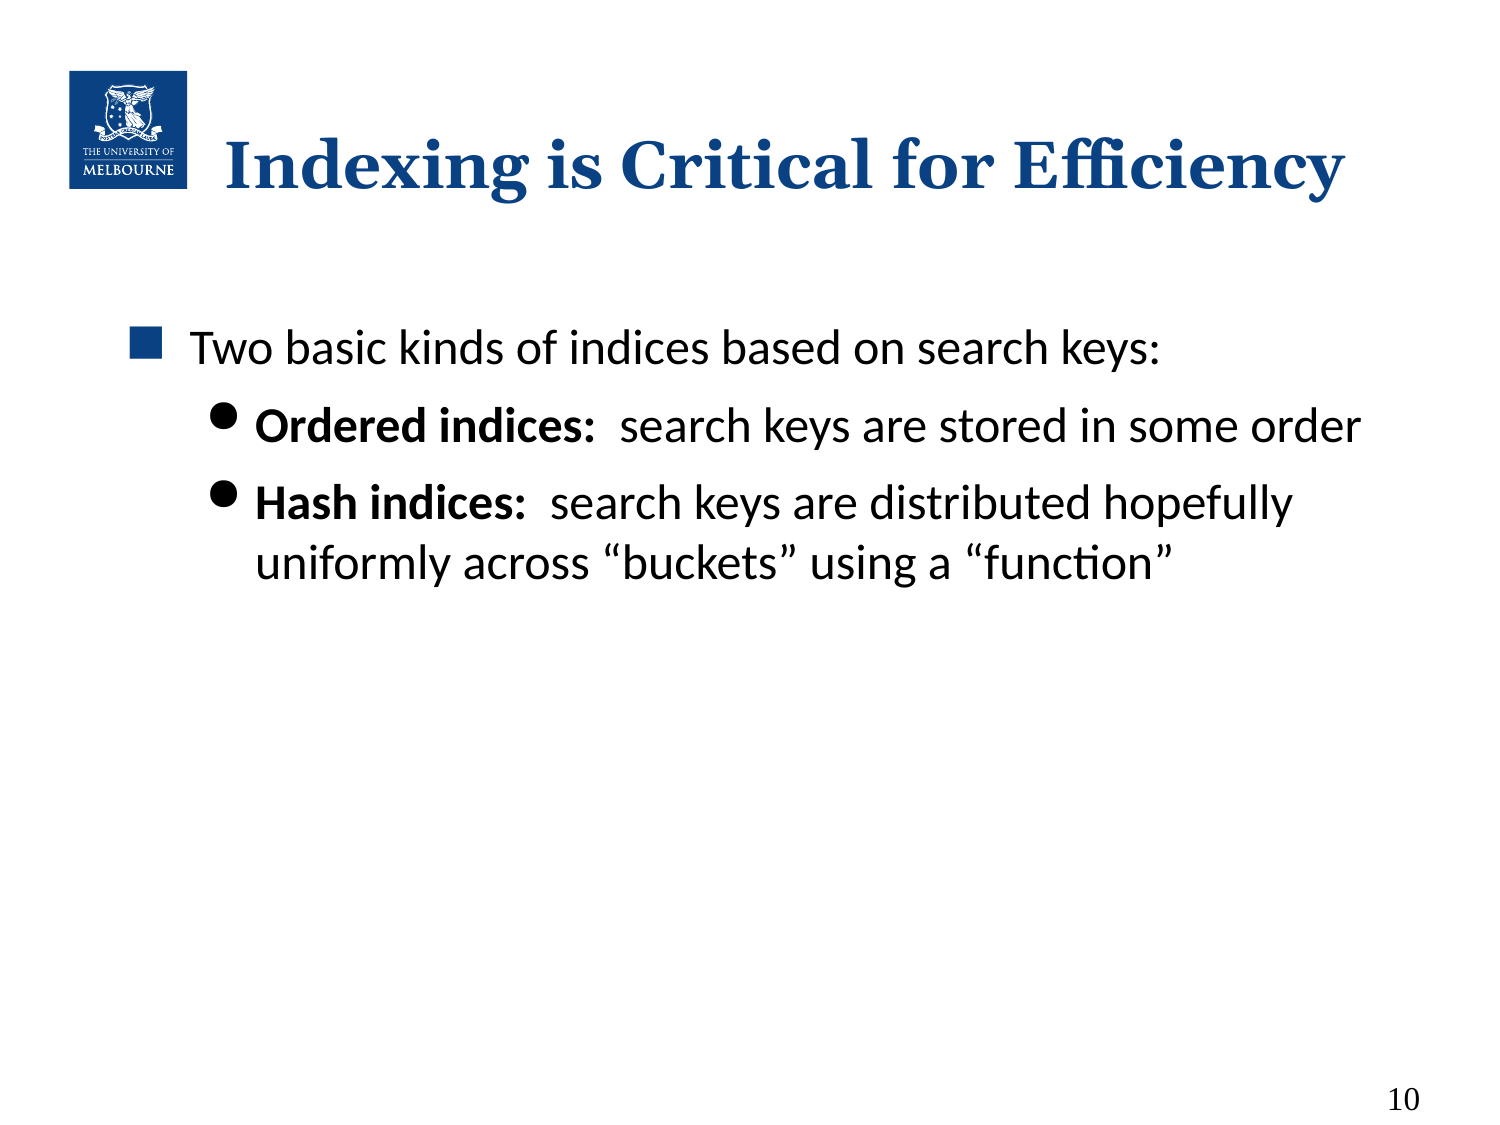

# Indexing is Critical for Efficiency

Two basic kinds of indices based on search keys:
Ordered indices:  search keys are stored in some order
Hash indices:  search keys are distributed hopefully uniformly across “buckets” using a “function”